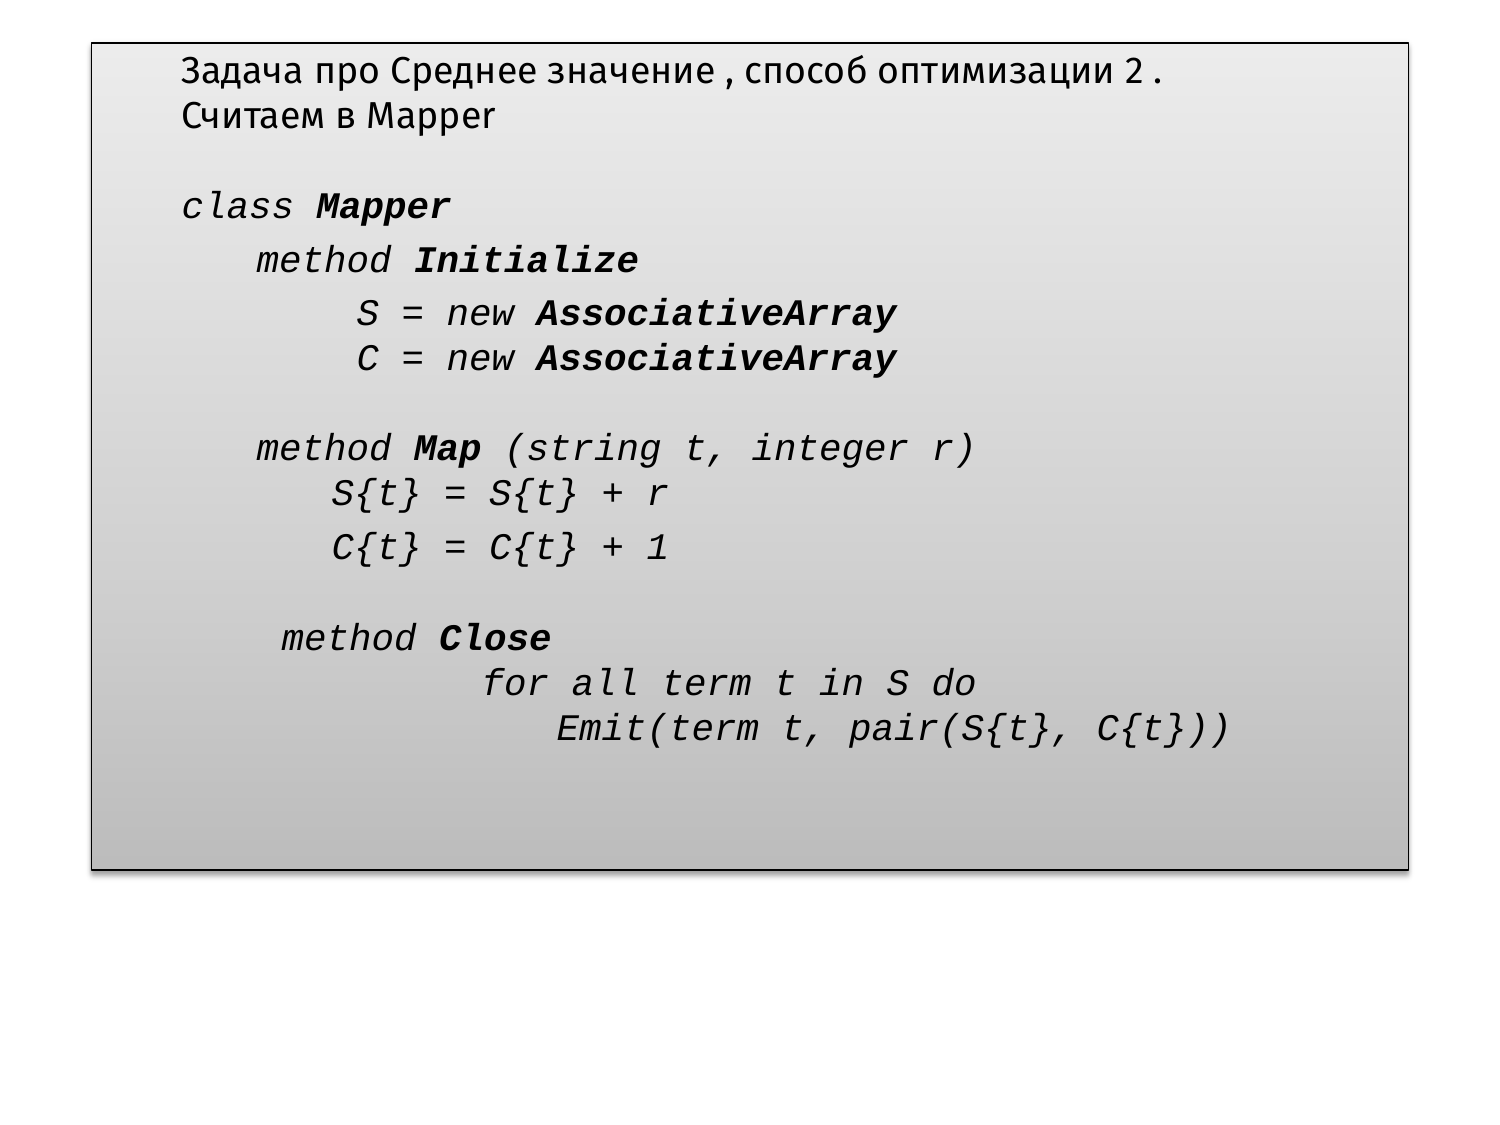

Задача про Среднее значение , способ оптимизации 2 . Считаем в Mapper

class Mapper
method Initialize
S = new AssociativeArray
C = new AssociativeArray

method Map (string t, integer r)  S{t} = S{t} + r
C{t} = C{t} + 1

method Close
for all term t in S do
Emit(term t, pair(S{t}, C{t}))